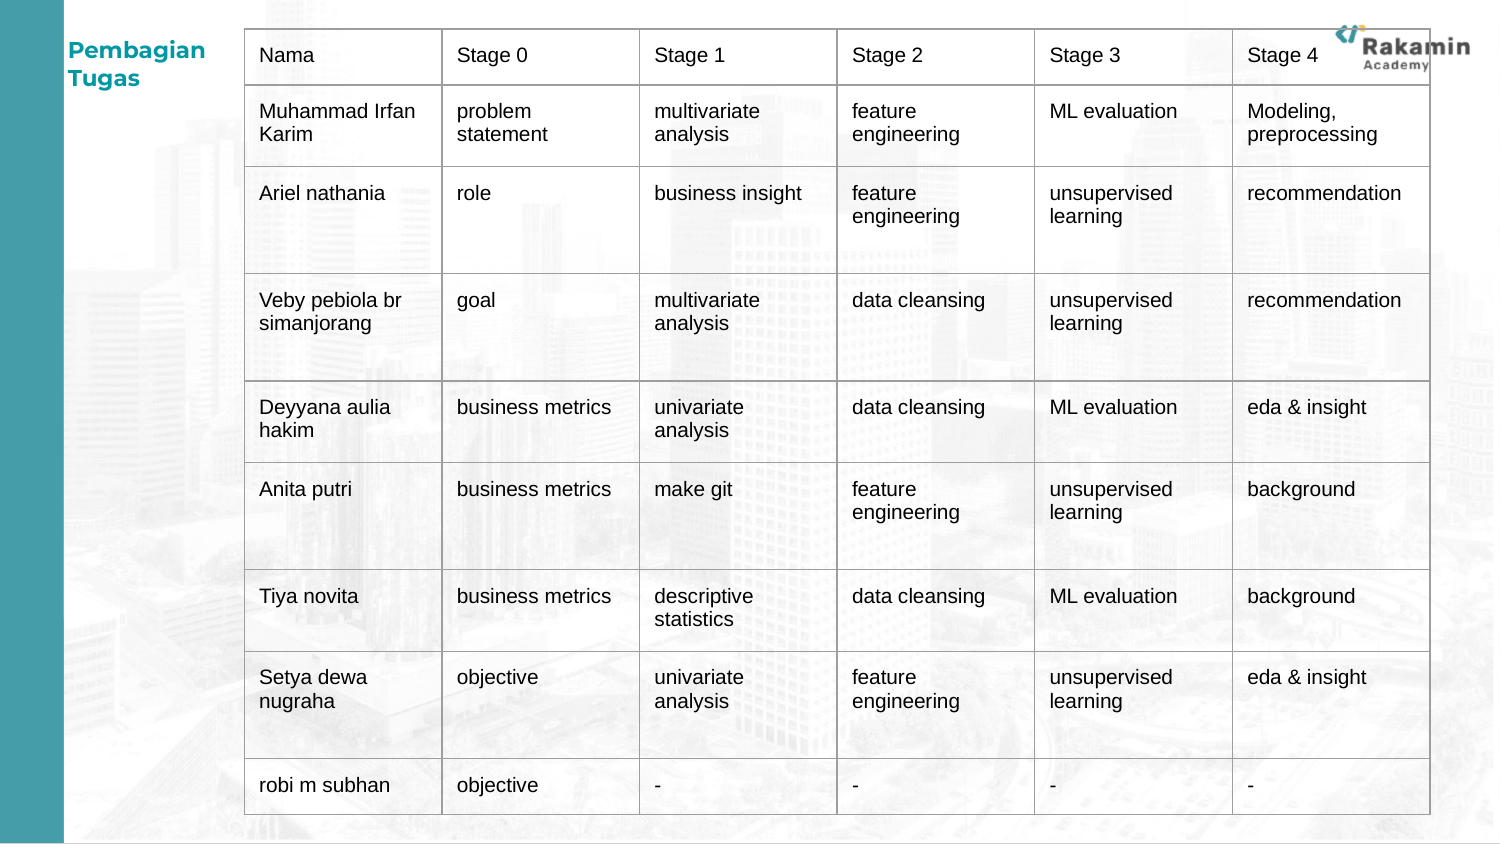

| Nama | Stage 0 | Stage 1 | Stage 2 | Stage 3 | Stage 4 |
| --- | --- | --- | --- | --- | --- |
| Muhammad Irfan Karim | problem statement | multivariate analysis | feature engineering | ML evaluation | Modeling, preprocessing |
| Ariel nathania | role | business insight | feature engineering | unsupervised learning | recommendation |
| Veby pebiola br simanjorang | goal | multivariate analysis | data cleansing | unsupervised learning | recommendation |
| Deyyana aulia hakim | business metrics | univariate analysis | data cleansing | ML evaluation | eda & insight |
| Anita putri | business metrics | make git | feature engineering | unsupervised learning | background |
| Tiya novita | business metrics | descriptive statistics | data cleansing | ML evaluation | background |
| Setya dewa nugraha | objective | univariate analysis | feature engineering | unsupervised learning | eda & insight |
| robi m subhan | objective | - | - | - | - |
Pembagian Tugas